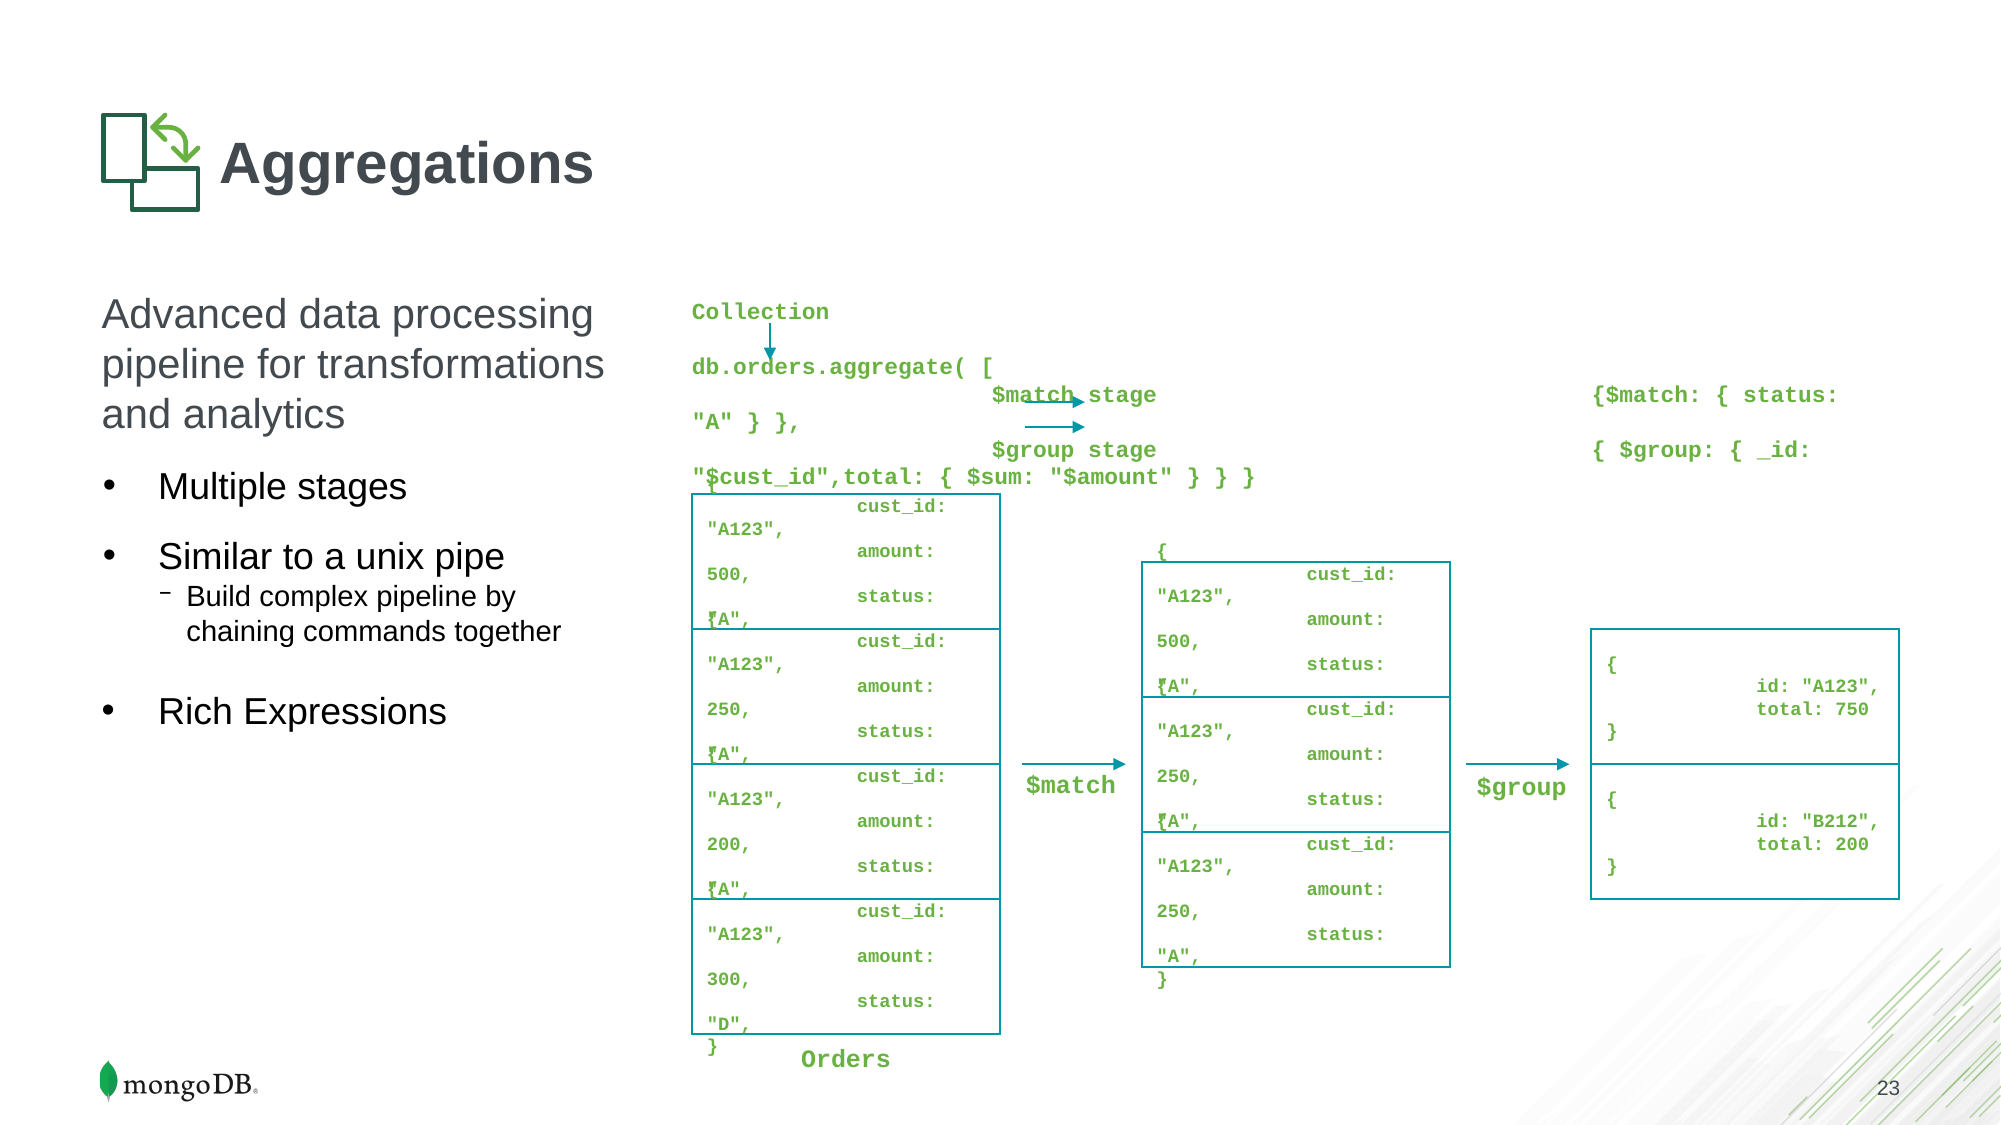

# Aggregations
Advanced data processing pipeline for transformations and analytics
Multiple stages
Similar to a unix pipe
Build complex pipeline by chaining commands together

Rich Expressions

Collection

db.orders.aggregate( [
		$match stage			{$match: { status: "A" } },
		$group stage			{ $group: { _id: "$cust_id",total: { $sum: "$amount" } } }
								] )

{
	cust_id: "A123",
	amount: 500,
	status: "A",
}
{
	cust_id: "A123",
	amount: 250,
	status: "A",
}
{
	cust_id: "A123",
	amount: 200,
	status: "A",
}
{
	cust_id: "A123",
	amount: 300,
	status: "D",
}
{
	cust_id: "A123",
	amount: 500,
	status: "A",
}
{
	cust_id: "A123",
	amount: 250,
	status: "A",
}
{
	cust_id: "A123",
	amount: 250,
	status: "A",
}
{
	id: "A123",
	total: 750
}
{
	id: "B212",
	total: 200
}
$match
$group
Orders